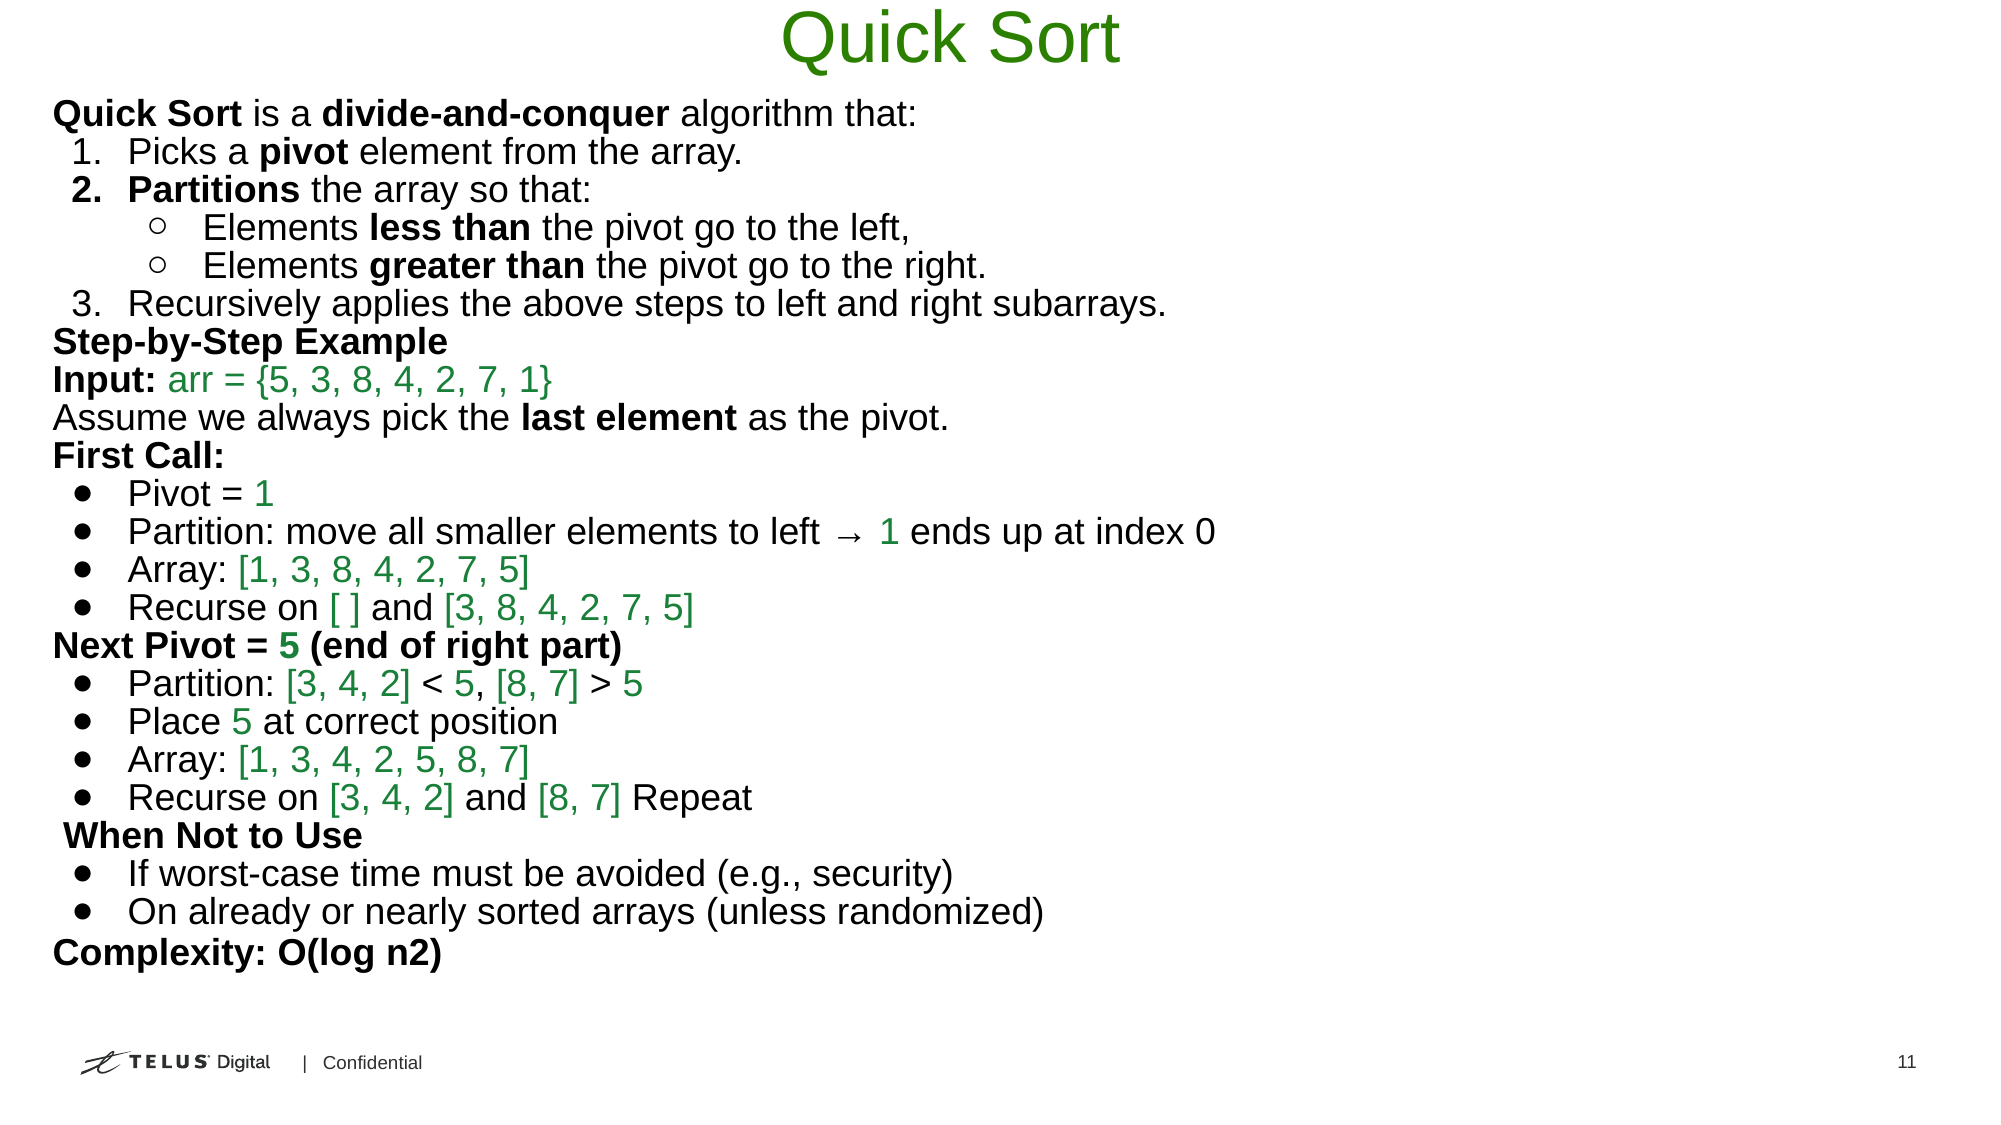

# Quick Sort
Quick Sort is a divide-and-conquer algorithm that:
Picks a pivot element from the array.
Partitions the array so that:
Elements less than the pivot go to the left,
Elements greater than the pivot go to the right.
Recursively applies the above steps to left and right subarrays.
Step-by-Step Example
Input: arr = {5, 3, 8, 4, 2, 7, 1}
Assume we always pick the last element as the pivot.
First Call:
Pivot = 1
Partition: move all smaller elements to left → 1 ends up at index 0
Array: [1, 3, 8, 4, 2, 7, 5]
Recurse on [ ] and [3, 8, 4, 2, 7, 5]
Next Pivot = 5 (end of right part)
Partition: [3, 4, 2] < 5, [8, 7] > 5
Place 5 at correct position
Array: [1, 3, 4, 2, 5, 8, 7]
Recurse on [3, 4, 2] and [8, 7] Repeat
 When Not to Use
If worst-case time must be avoided (e.g., security)
On already or nearly sorted arrays (unless randomized)
Complexity: O(log n2)